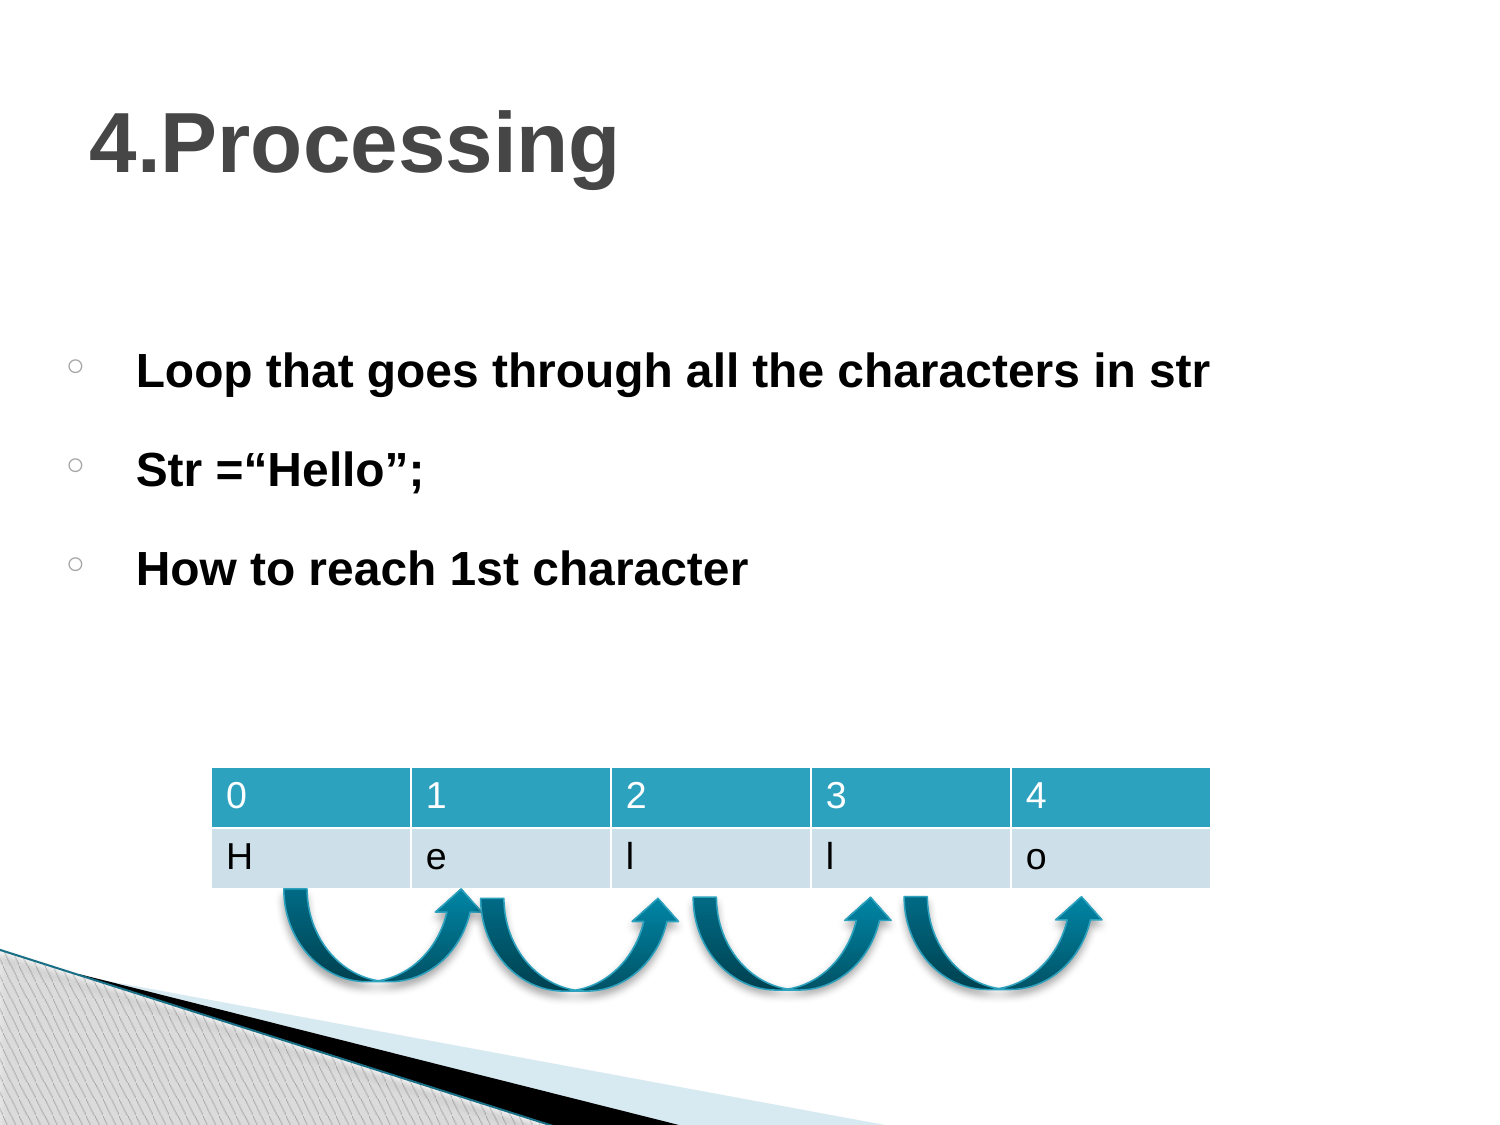

# 4.Processing
Loop that goes through all the characters in str
Str =“Hello”;
How to reach 1st character
| 0 | 1 | 2 | 3 | 4 |
| --- | --- | --- | --- | --- |
| H | e | l | l | o |